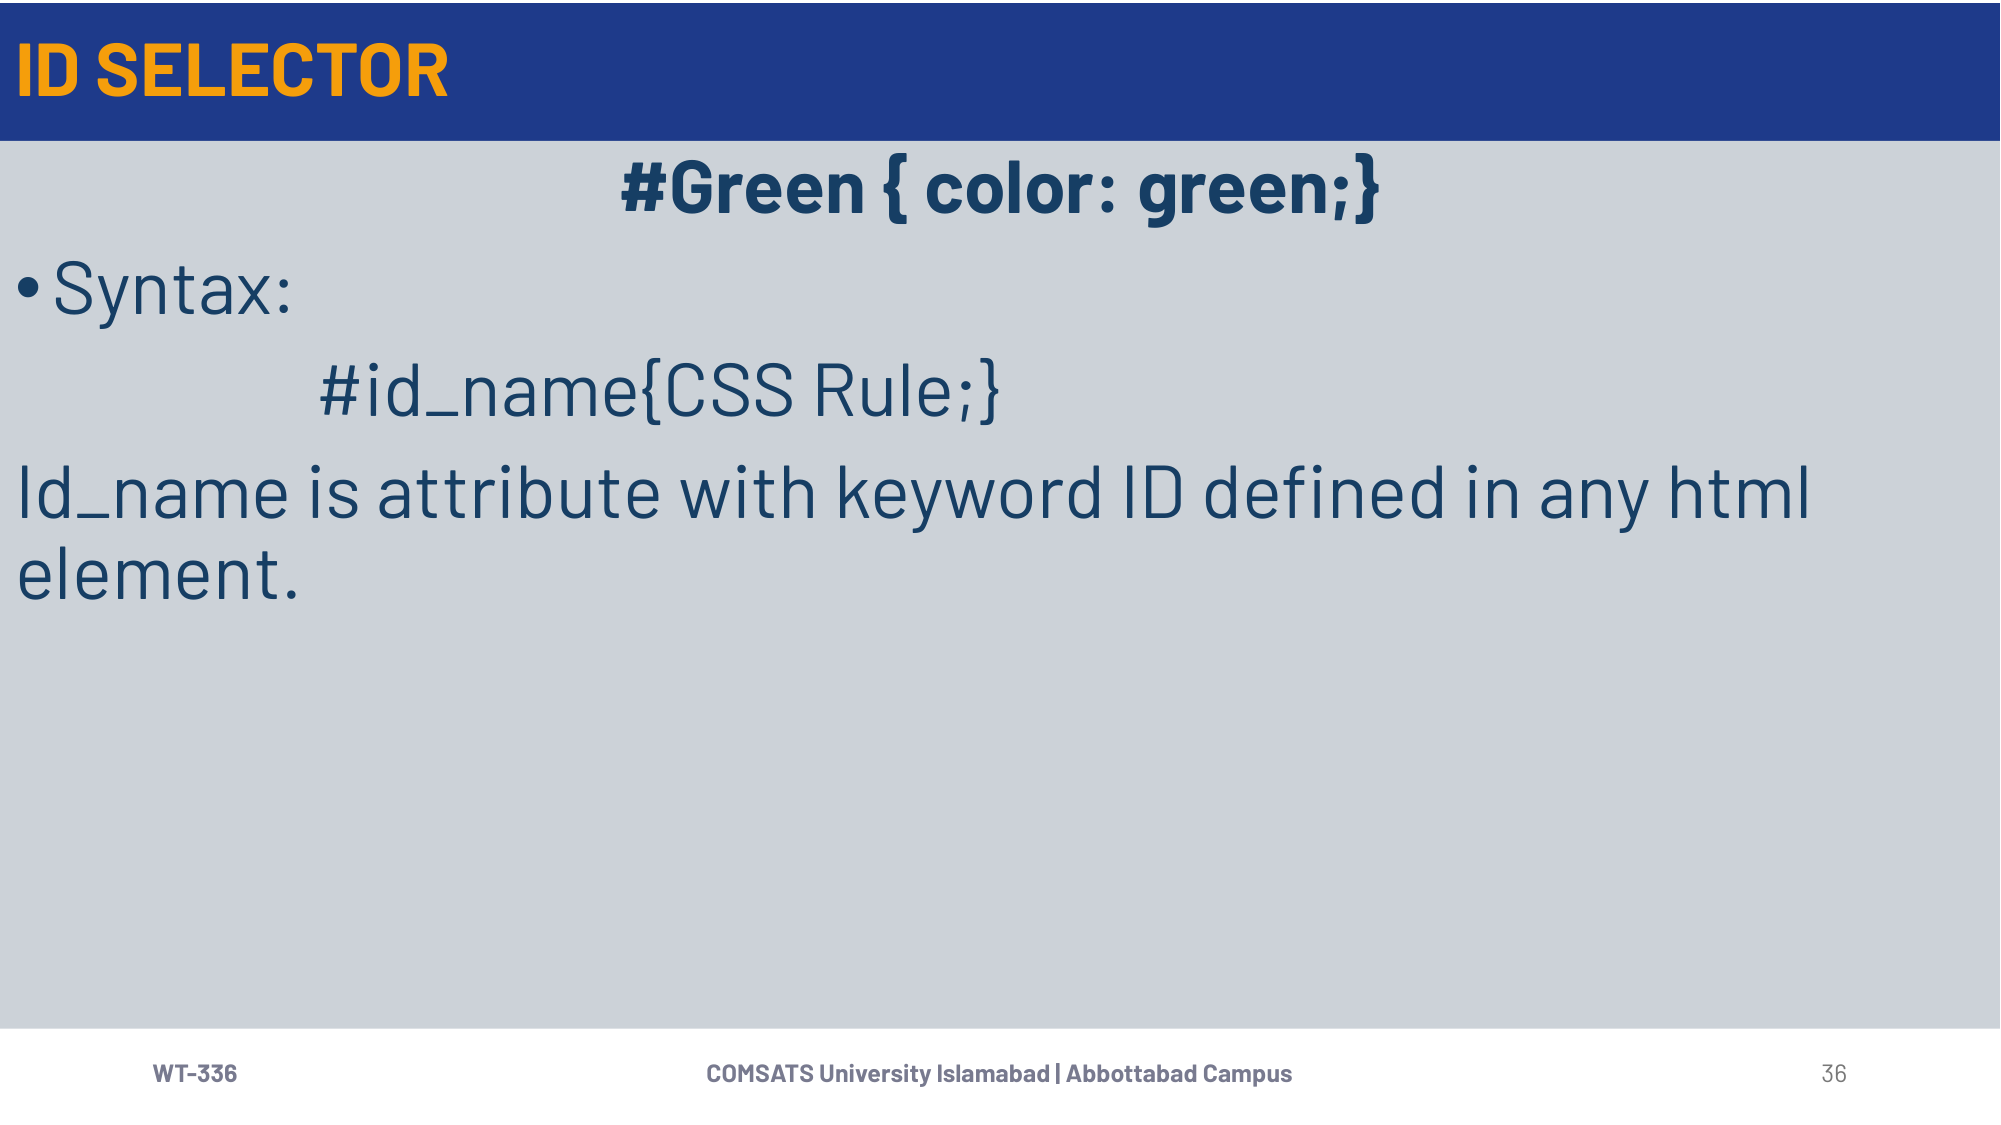

# ID SELECTOR
#Green { color: green;}
Syntax:
		#id_name{CSS Rule;}
Id_name is attribute with keyword ID defined in any html element.

WT-336
COMSATS University Islamabad | Abbottabad Campus
36